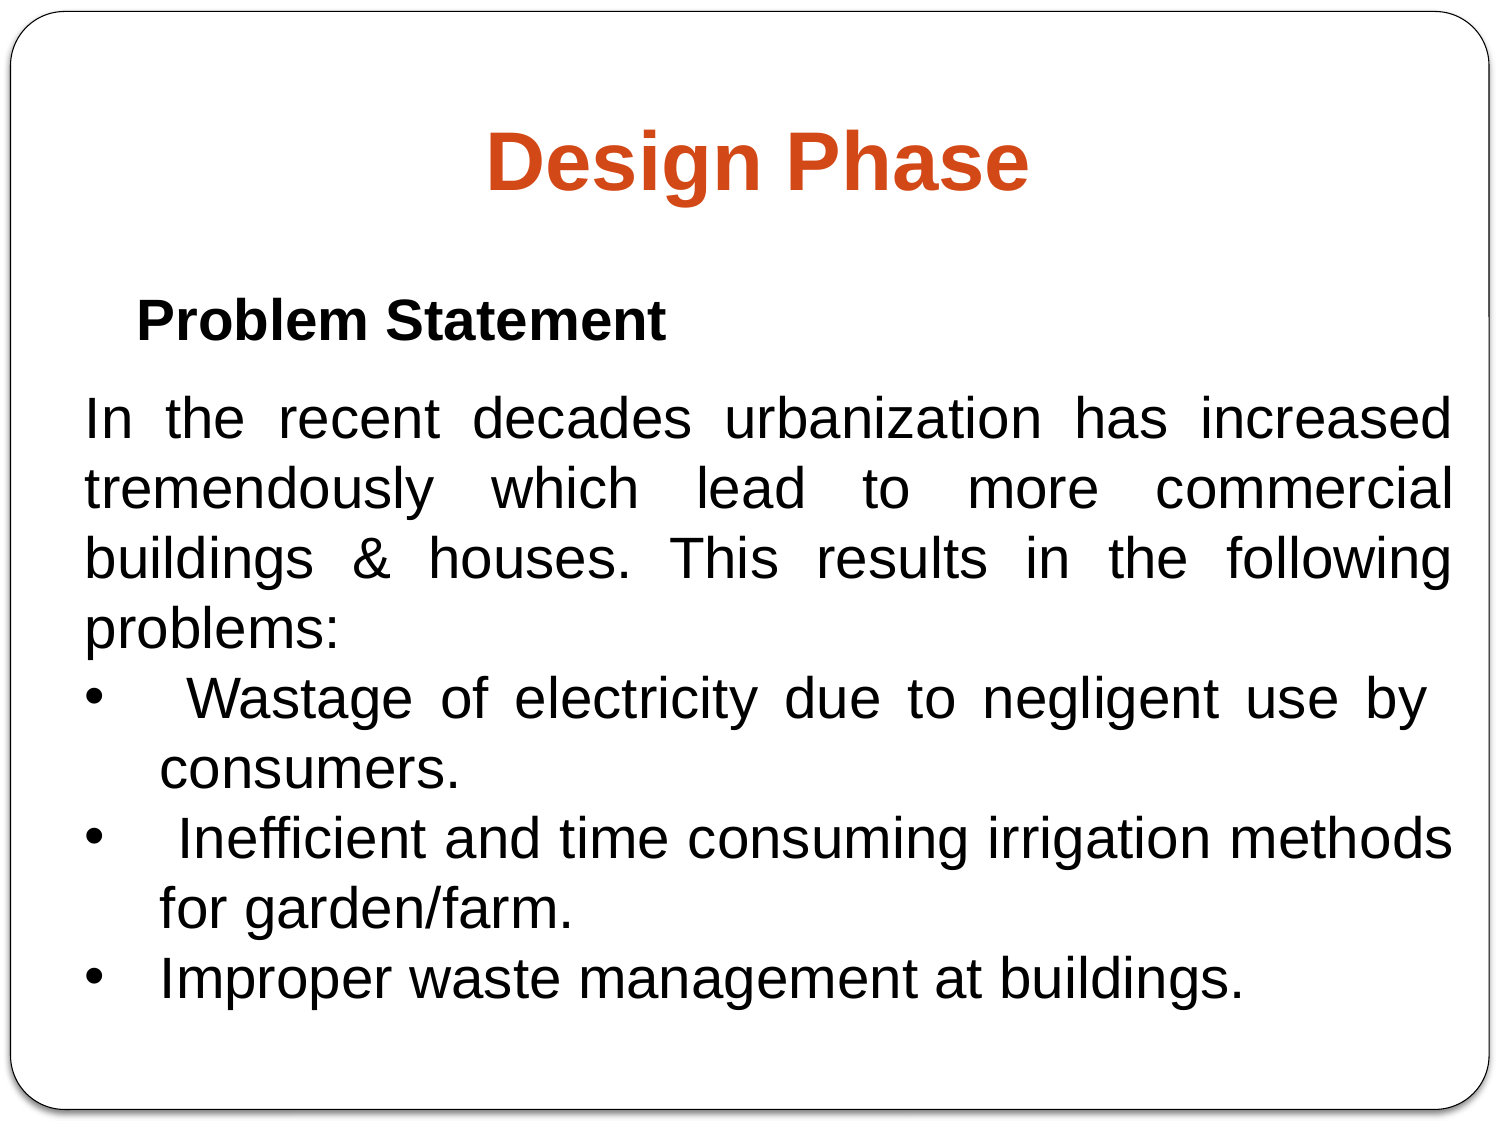

Design Phase
Problem Statement
In the recent decades urbanization has increased tremendously which lead to more commercial buildings & houses. This results in the following problems:
 Wastage of electricity due to negligent use by  consumers.
 Inefficient and time consuming irrigation methods for garden/farm.
Improper waste management at buildings.